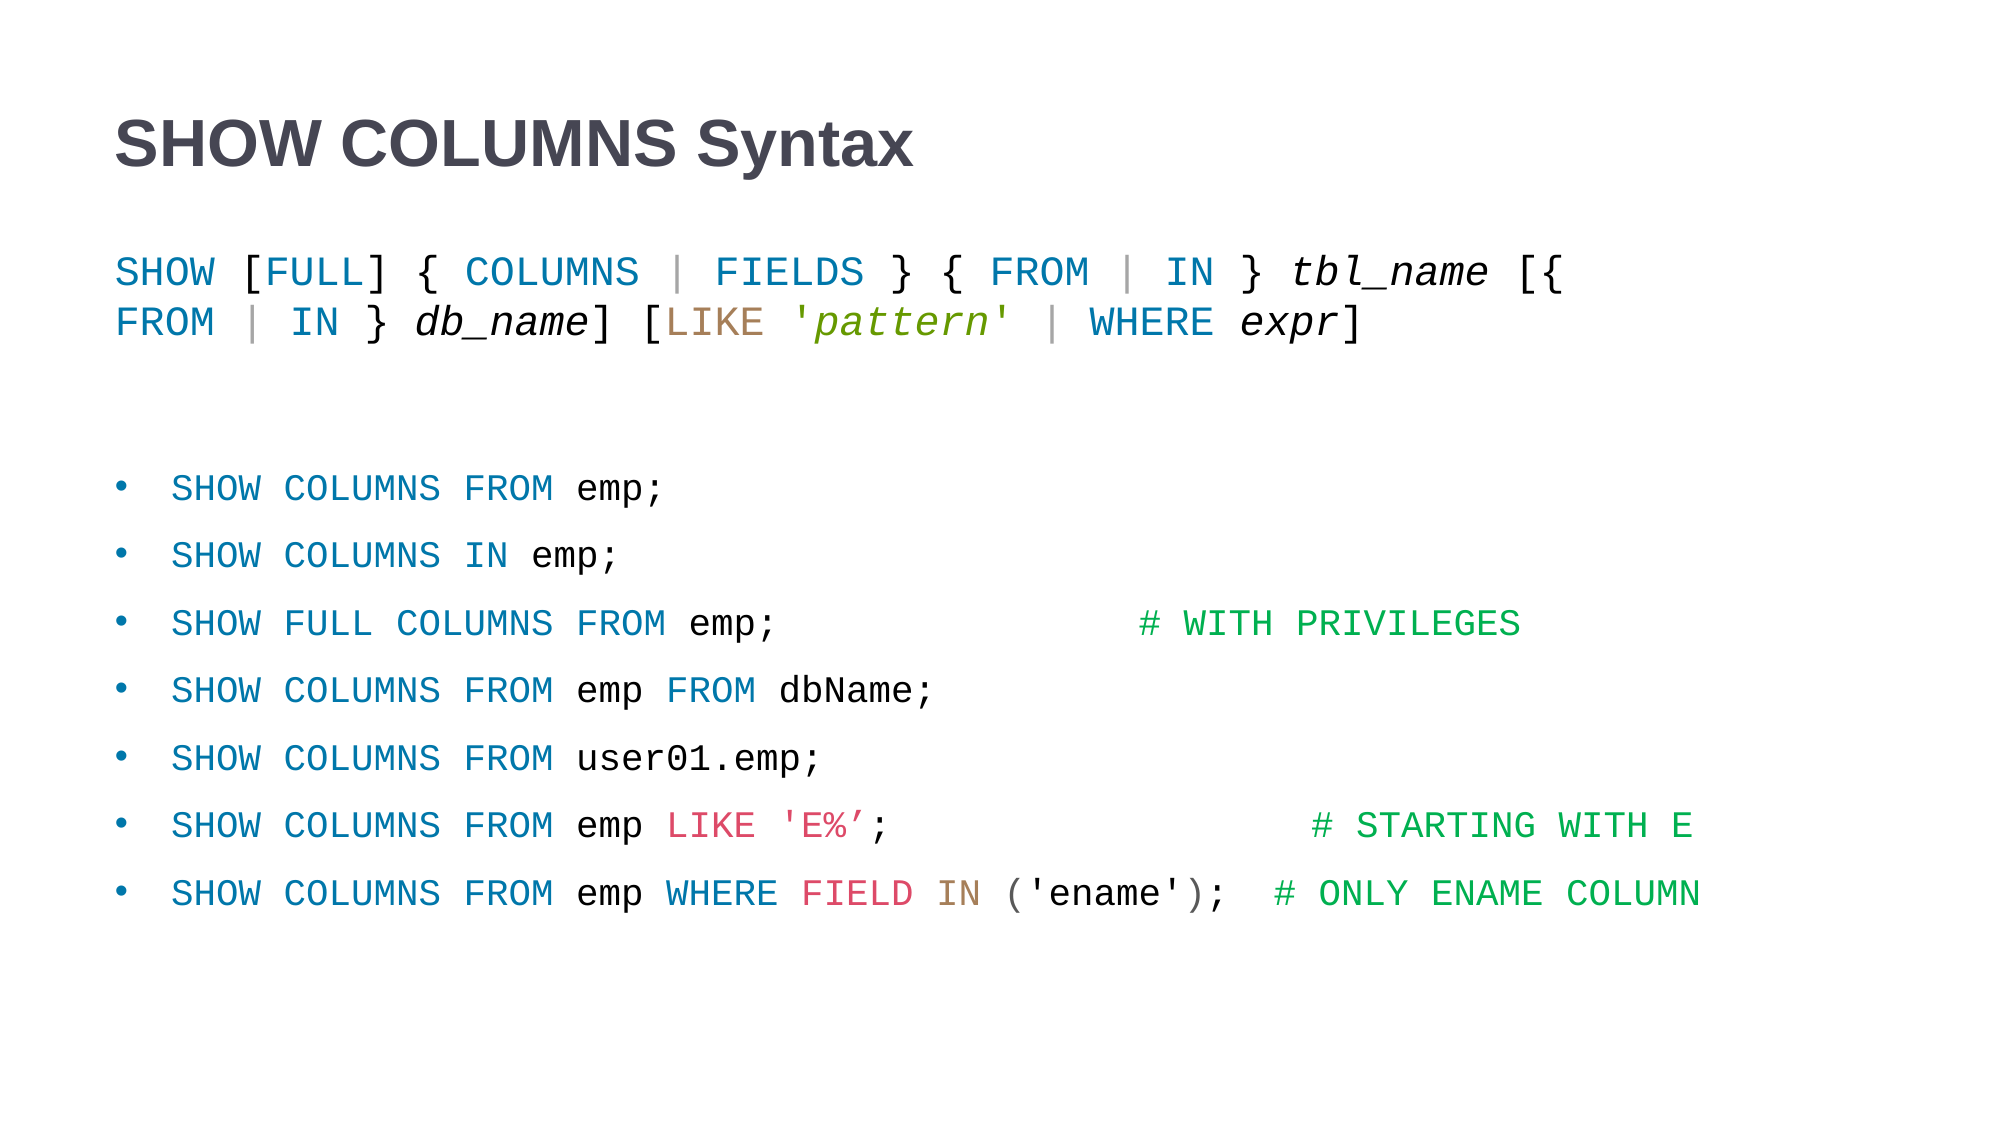

# SHOW COLUMNS Syntax
SHOW [FULL] { COLUMNS | FIELDS } { FROM | IN } tbl_name [{ FROM | IN } db_name] [LIKE 'pattern' | WHERE expr]
SHOW COLUMNS FROM emp;
SHOW COLUMNS IN emp;
SHOW FULL COLUMNS FROM emp;  		   # WITH PRIVILEGES
SHOW COLUMNS FROM emp FROM dbName;
SHOW COLUMNS FROM user01.emp;
SHOW COLUMNS FROM emp LIKE 'E%’;  		    # STARTING WITH E
SHOW COLUMNS FROM emp WHERE FIELD IN ('ename');  # ONLY ENAME COLUMN